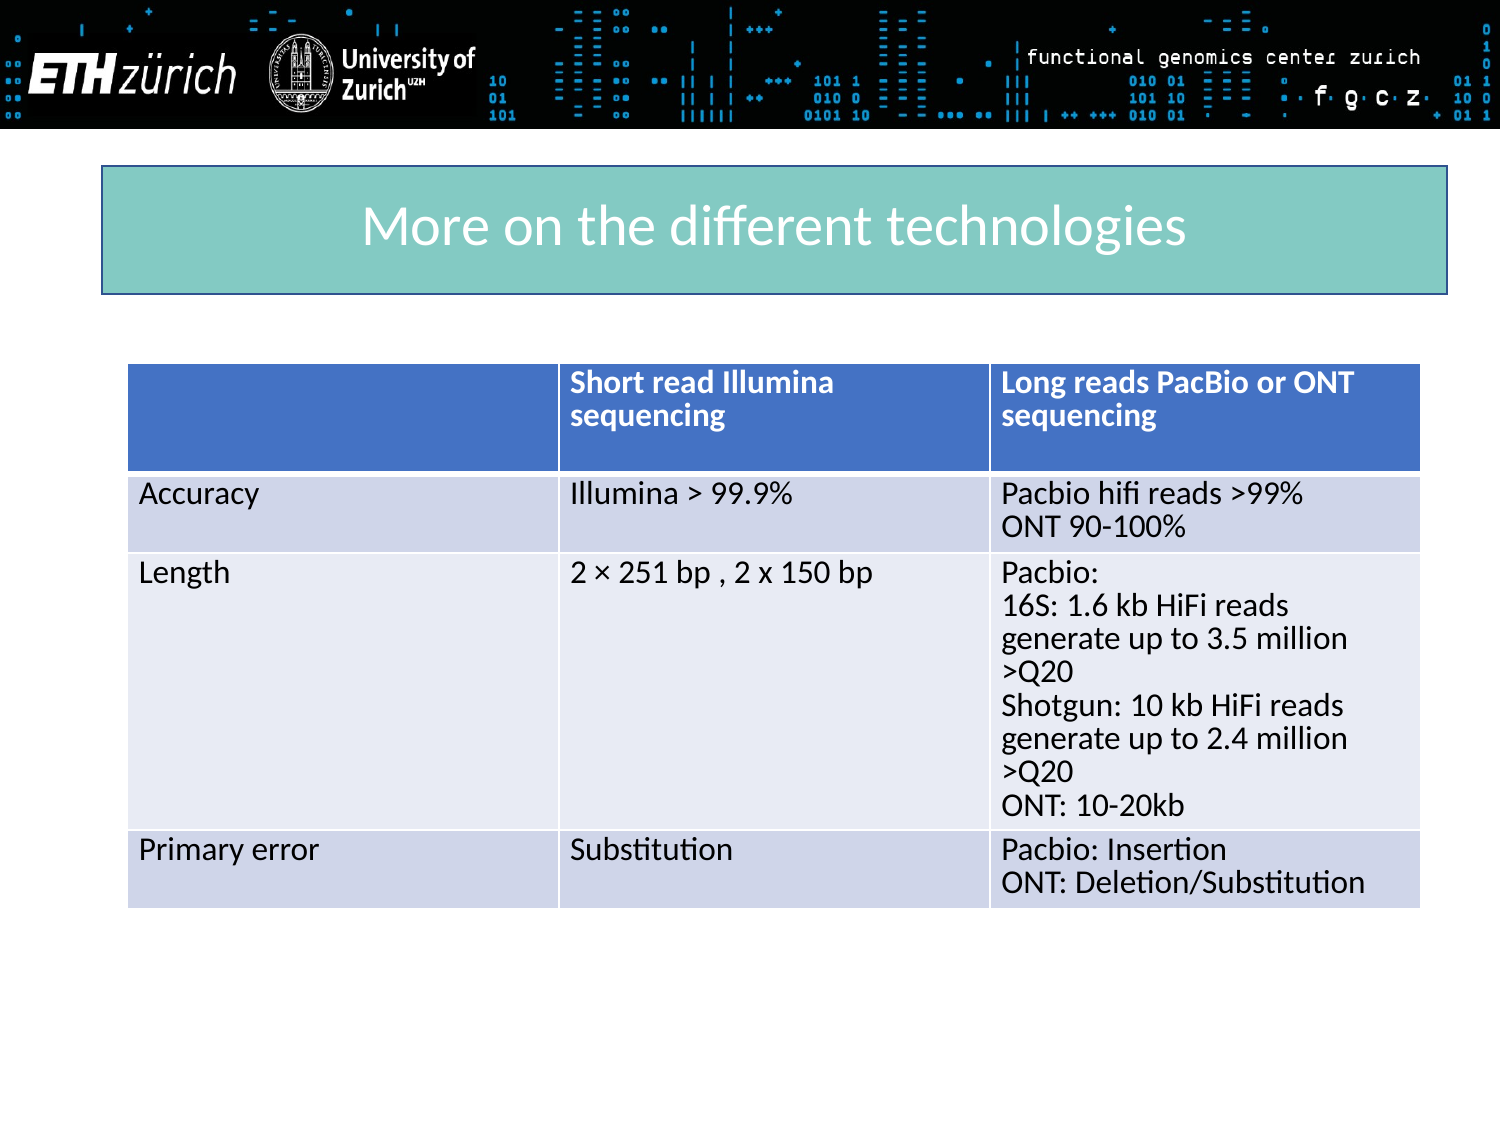

More on the different technologies
|  | Short read Illumina sequencing | Long reads PacBio or ONT sequencing |
| --- | --- | --- |
| Accuracy | Illumina > 99.9% | Pacbio hifi reads >99% ONT 90-100% |
| Length | 2 × 251 bp , 2 x 150 bp | Pacbio: 16S: 1.6 kb HiFi reads generate up to 3.5 million >Q20 Shotgun: 10 kb HiFi reads generate up to 2.4 million >Q20 ONT: 10-20kb |
| Primary error | Substitution | Pacbio: Insertion ONT: Deletion/Substitution |